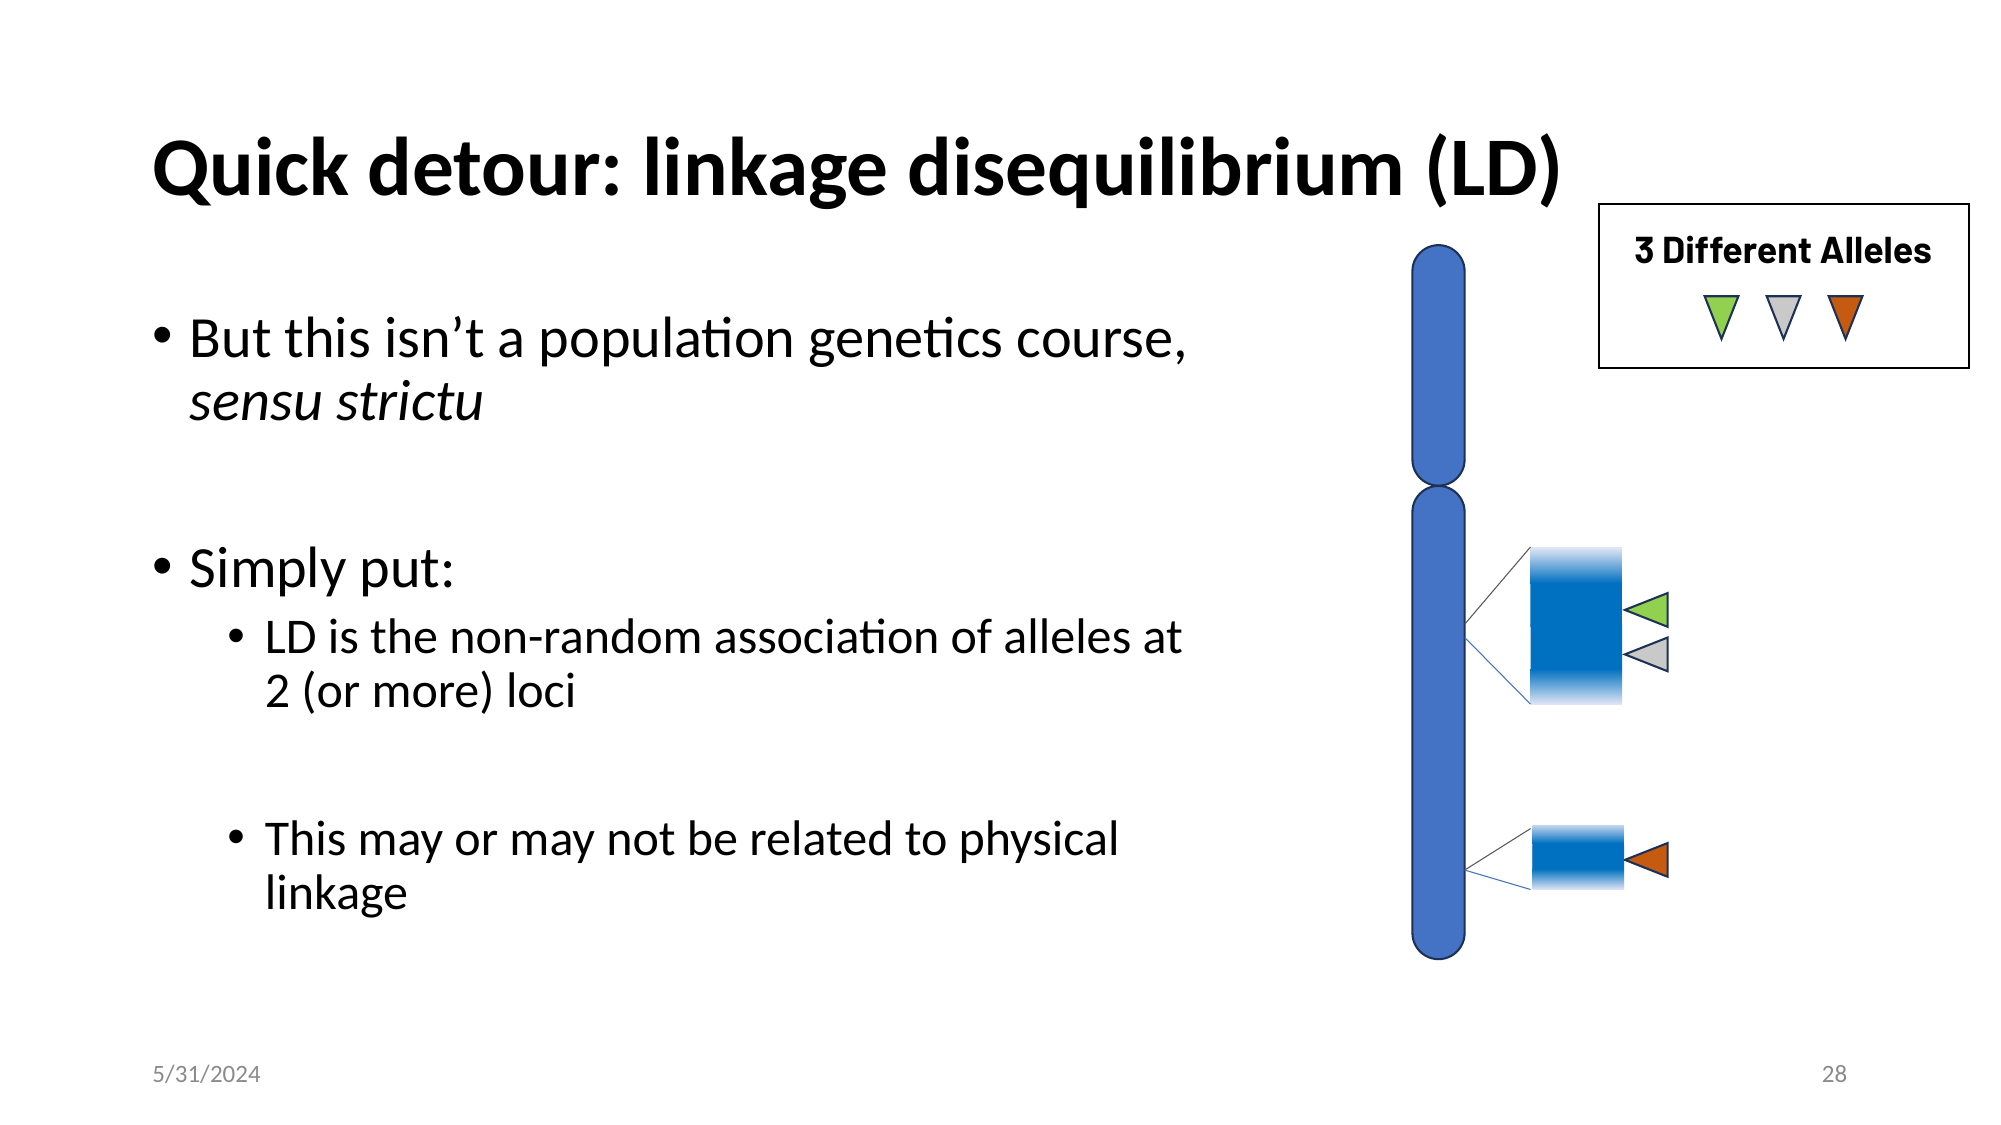

# Quick detour: linkage disequilibrium (LD)

3 Different Alleles

But this isn’t a population genetics course, sensu strictu

Simply put:
LD is the non-random association of alleles at 2 (or more) loci

This may or may not be related to physical linkage

5/31/2024
28